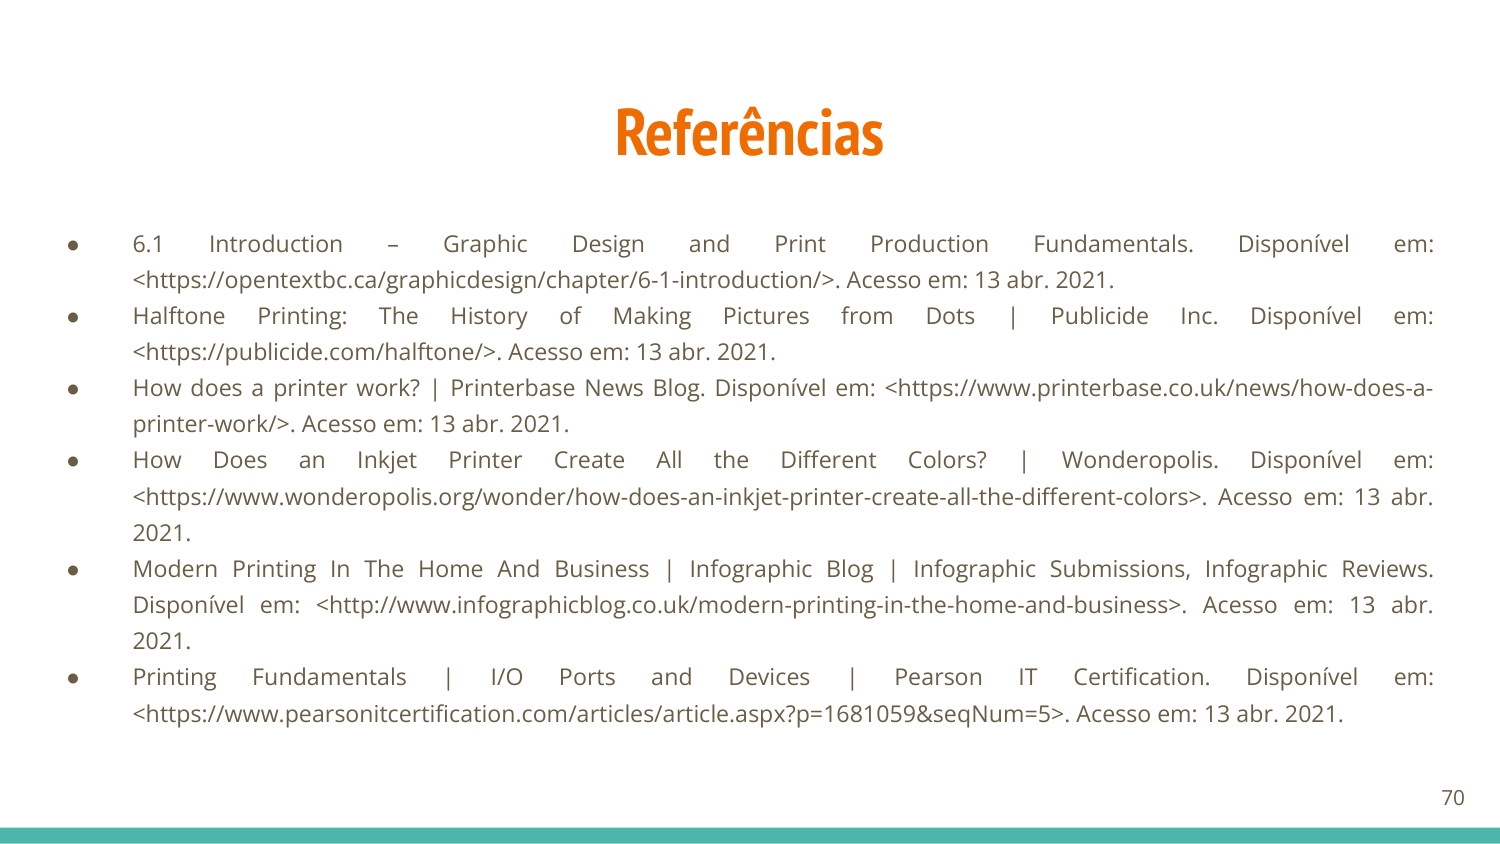

# Referências
6.1 Introduction – Graphic Design and Print Production Fundamentals. Disponível em: <https://opentextbc.ca/graphicdesign/chapter/6-1-introduction/>. Acesso em: 13 abr. 2021.
Halftone Printing: The History of Making Pictures from Dots | Publicide Inc. Disponível em: <https://publicide.com/halftone/>. Acesso em: 13 abr. 2021.
How does a printer work? | Printerbase News Blog. Disponível em: <https://www.printerbase.co.uk/news/how-does-a-printer-work/>. Acesso em: 13 abr. 2021.
How Does an Inkjet Printer Create All the Different Colors? | Wonderopolis. Disponível em: <https://www.wonderopolis.org/wonder/how-does-an-inkjet-printer-create-all-the-different-colors>. Acesso em: 13 abr. 2021.
Modern Printing In The Home And Business | Infographic Blog | Infographic Submissions, Infographic Reviews. Disponível em: <http://www.infographicblog.co.uk/modern-printing-in-the-home-and-business>. Acesso em: 13 abr. 2021.
Printing Fundamentals | I/O Ports and Devices | Pearson IT Certification. Disponível em: <https://www.pearsonitcertification.com/articles/article.aspx?p=1681059&seqNum=5>. Acesso em: 13 abr. 2021.
70